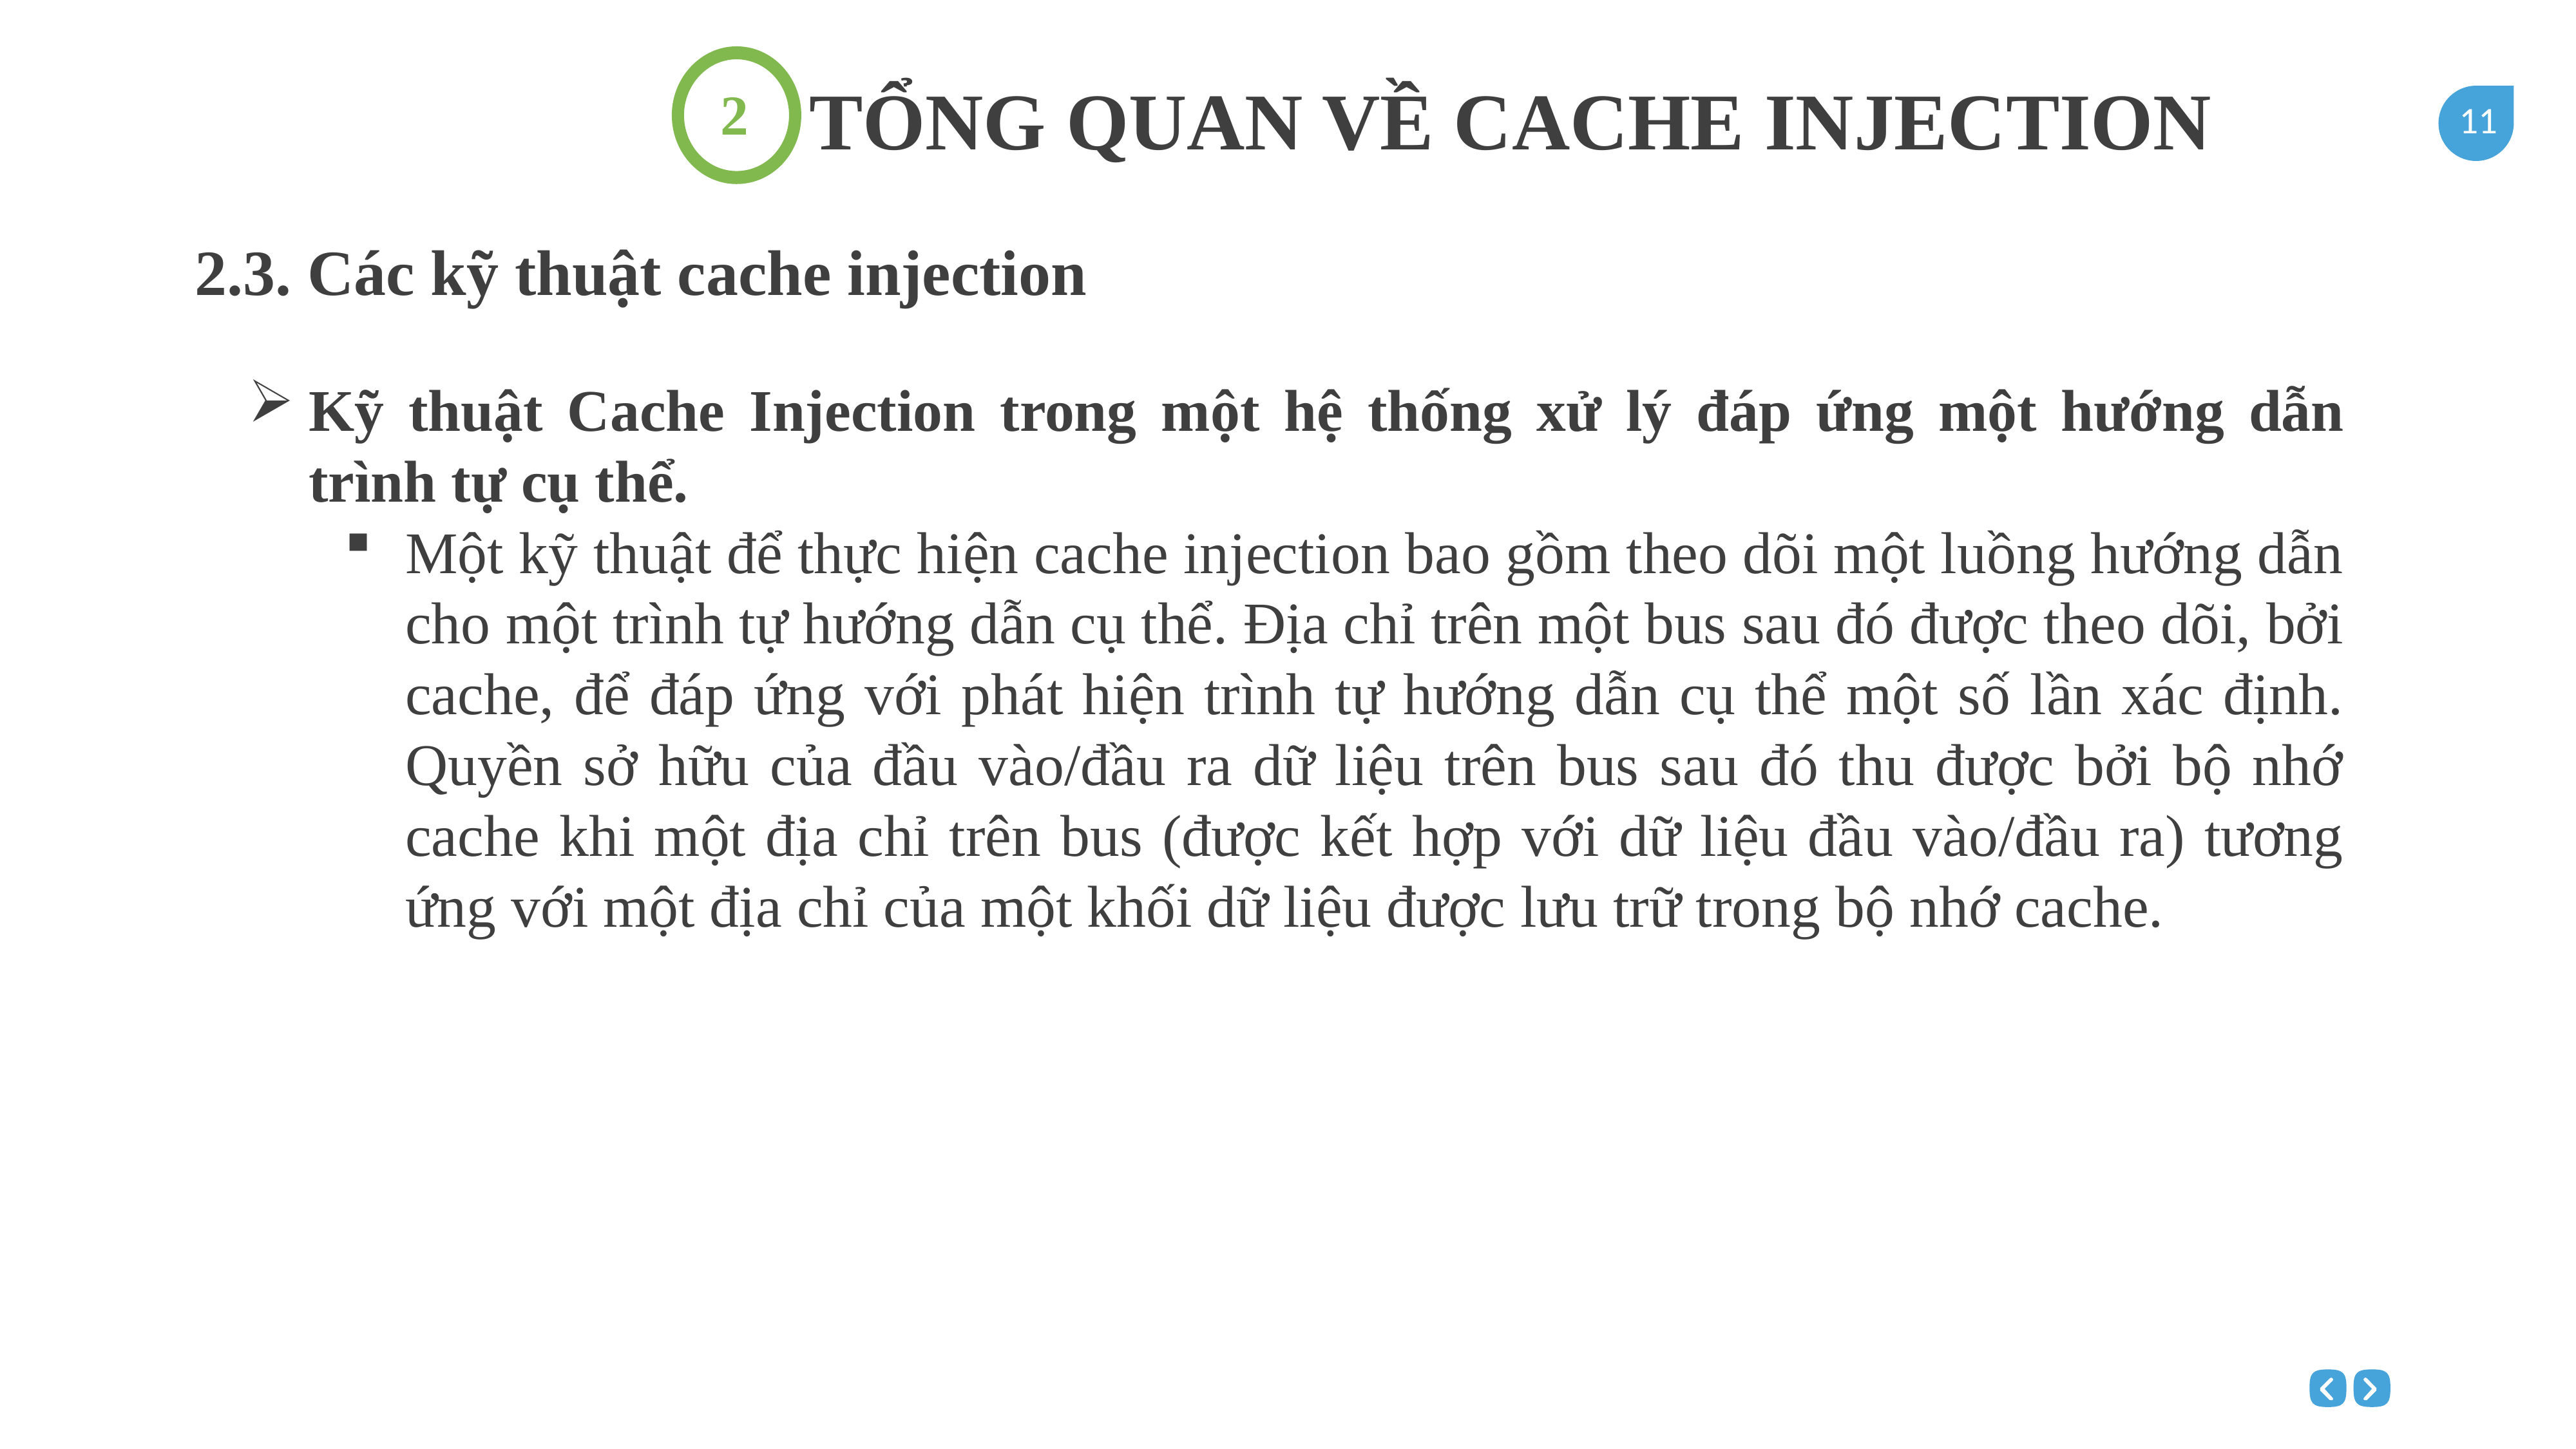

TỔNG QUAN VỀ CACHE INJECTION

2
2.3. Các kỹ thuật cache injection
Kỹ thuật Cache Injection trong một hệ thống xử lý đáp ứng một hướng dẫn trình tự cụ thể.
Một kỹ thuật để thực hiện cache injection bao gồm theo dõi một luồng hướng dẫn cho một trình tự hướng dẫn cụ thể. Địa chỉ trên một bus sau đó được theo dõi, bởi cache, để đáp ứng với phát hiện trình tự hướng dẫn cụ thể một số lần xác định. Quyền sở hữu của đầu vào/đầu ra dữ liệu trên bus sau đó thu được bởi bộ nhớ cache khi một địa chỉ trên bus (được kết hợp với dữ liệu đầu vào/đầu ra) tương ứng với một địa chỉ của một khối dữ liệu được lưu trữ trong bộ nhớ cache.